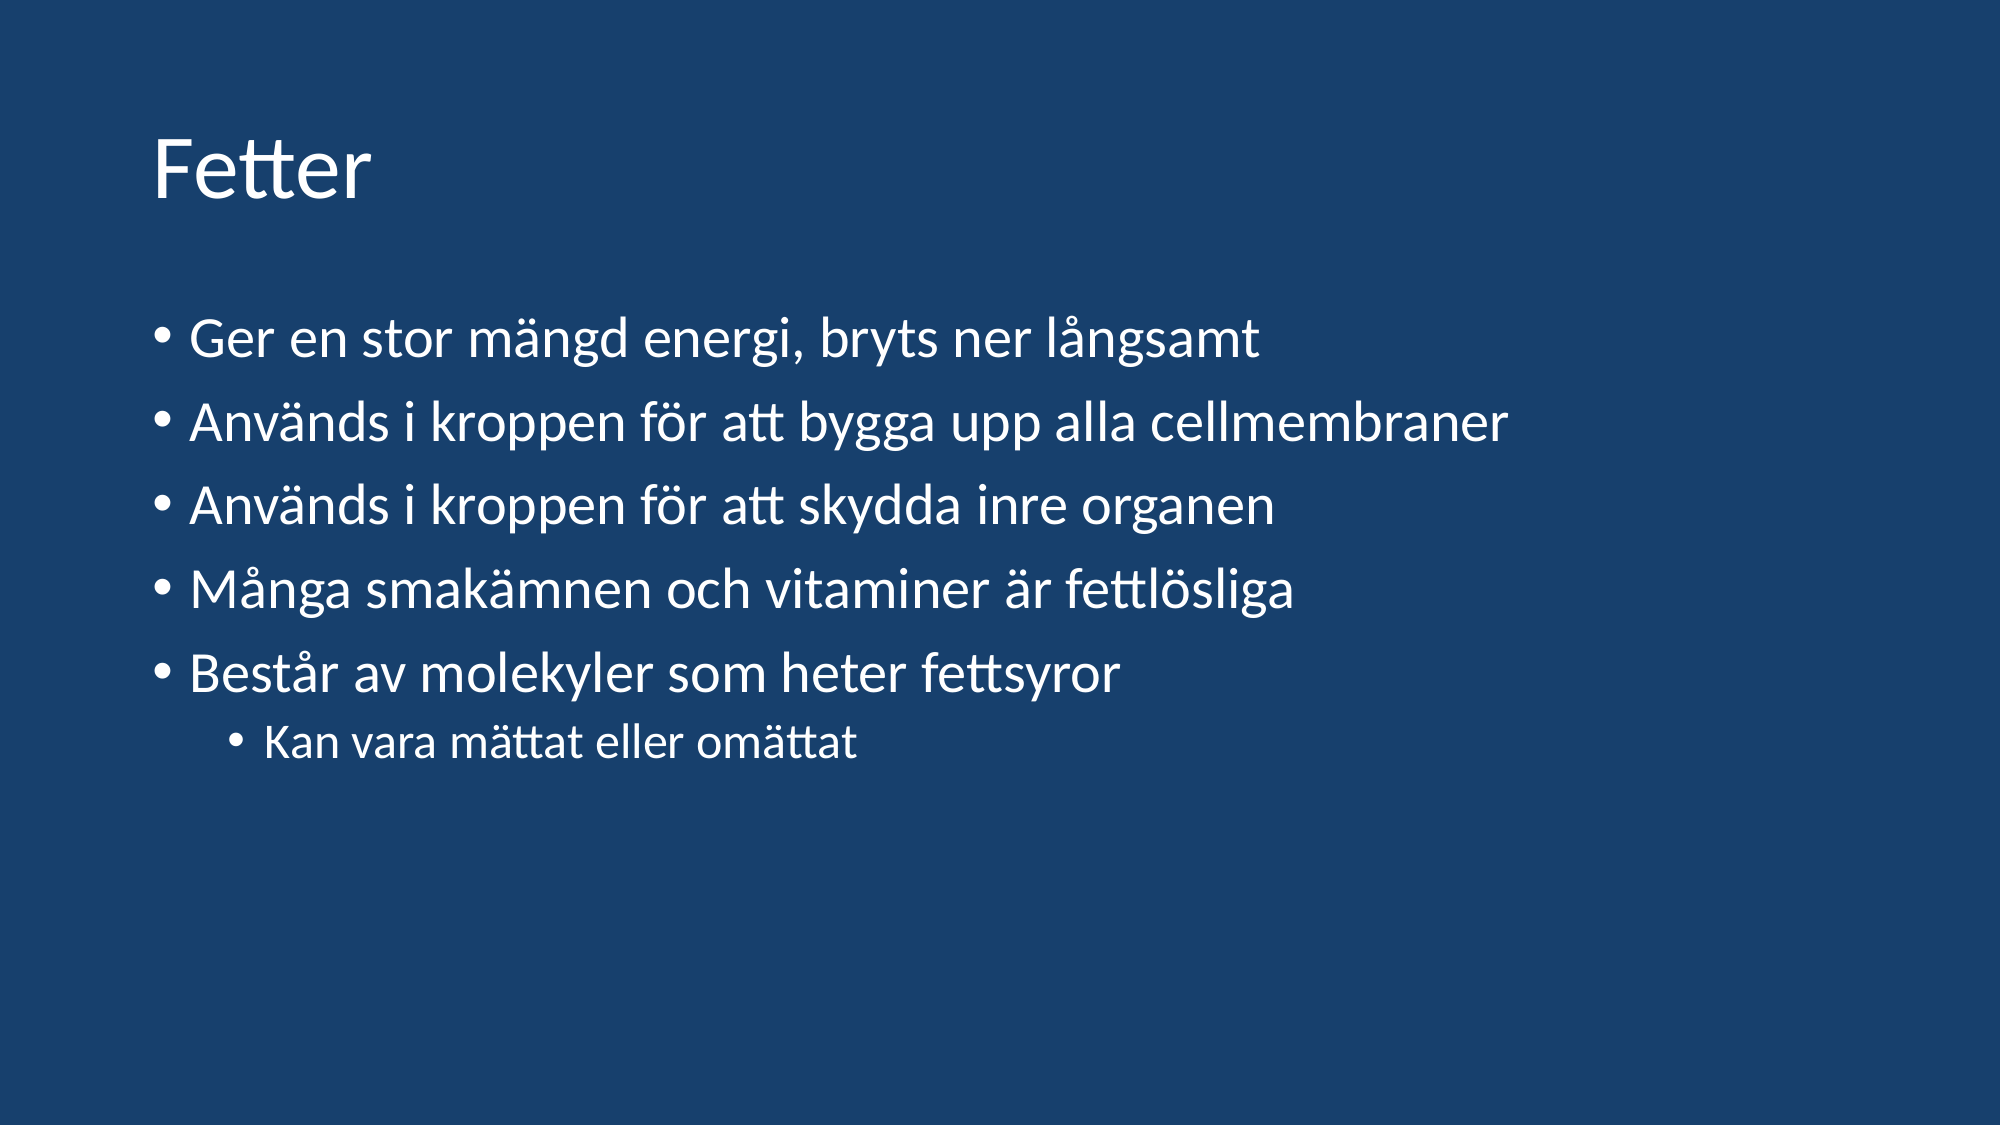

# Fetter
Ger en stor mängd energi, bryts ner långsamt
Används i kroppen för att bygga upp alla cellmembraner
Används i kroppen för att skydda inre organen
Många smakämnen och vitaminer är fettlösliga
Består av molekyler som heter fettsyror
Kan vara mättat eller omättat